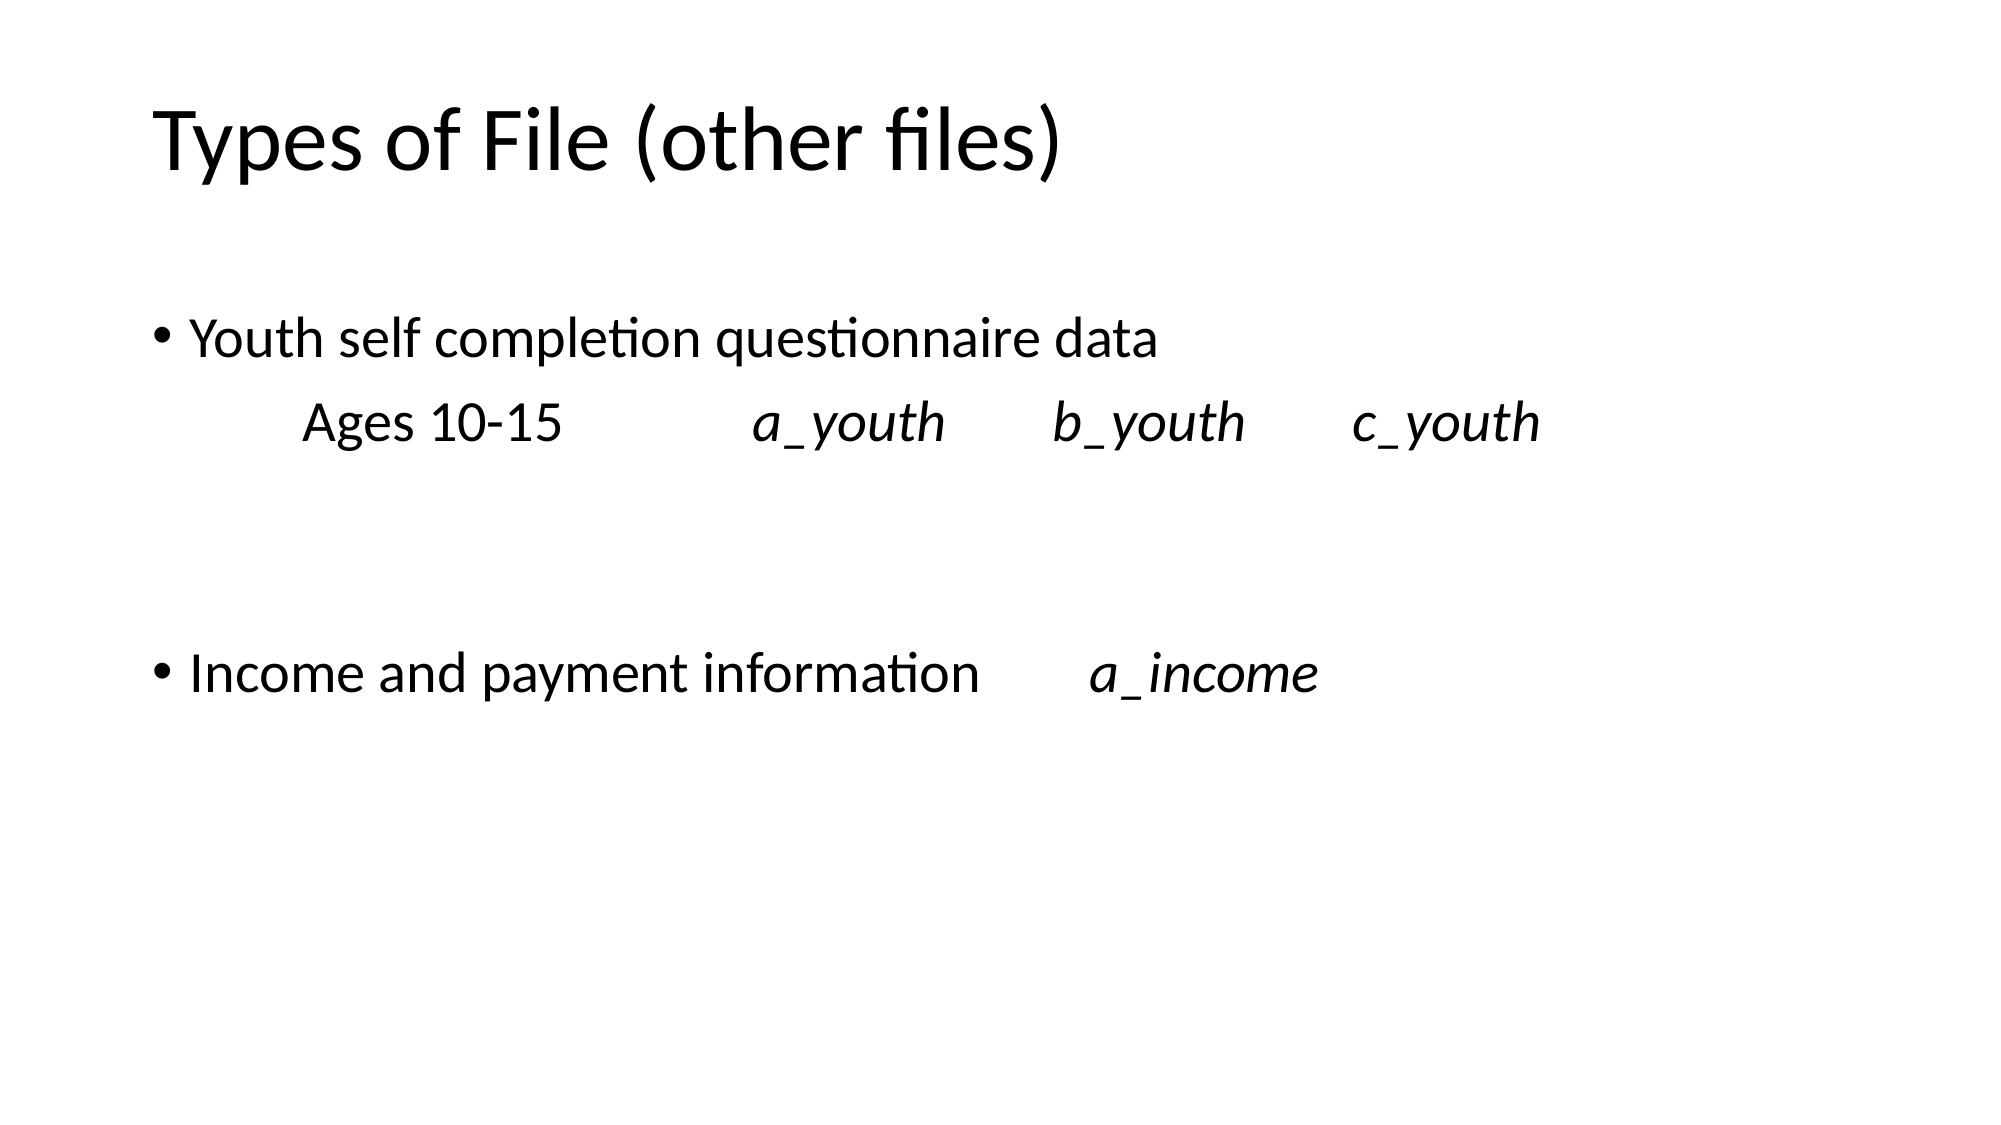

# Types of File (other files)
Youth self completion questionnaire data
	Ages 10-15		a_youth	b_youth 	c_youth

Income and payment information	a_income